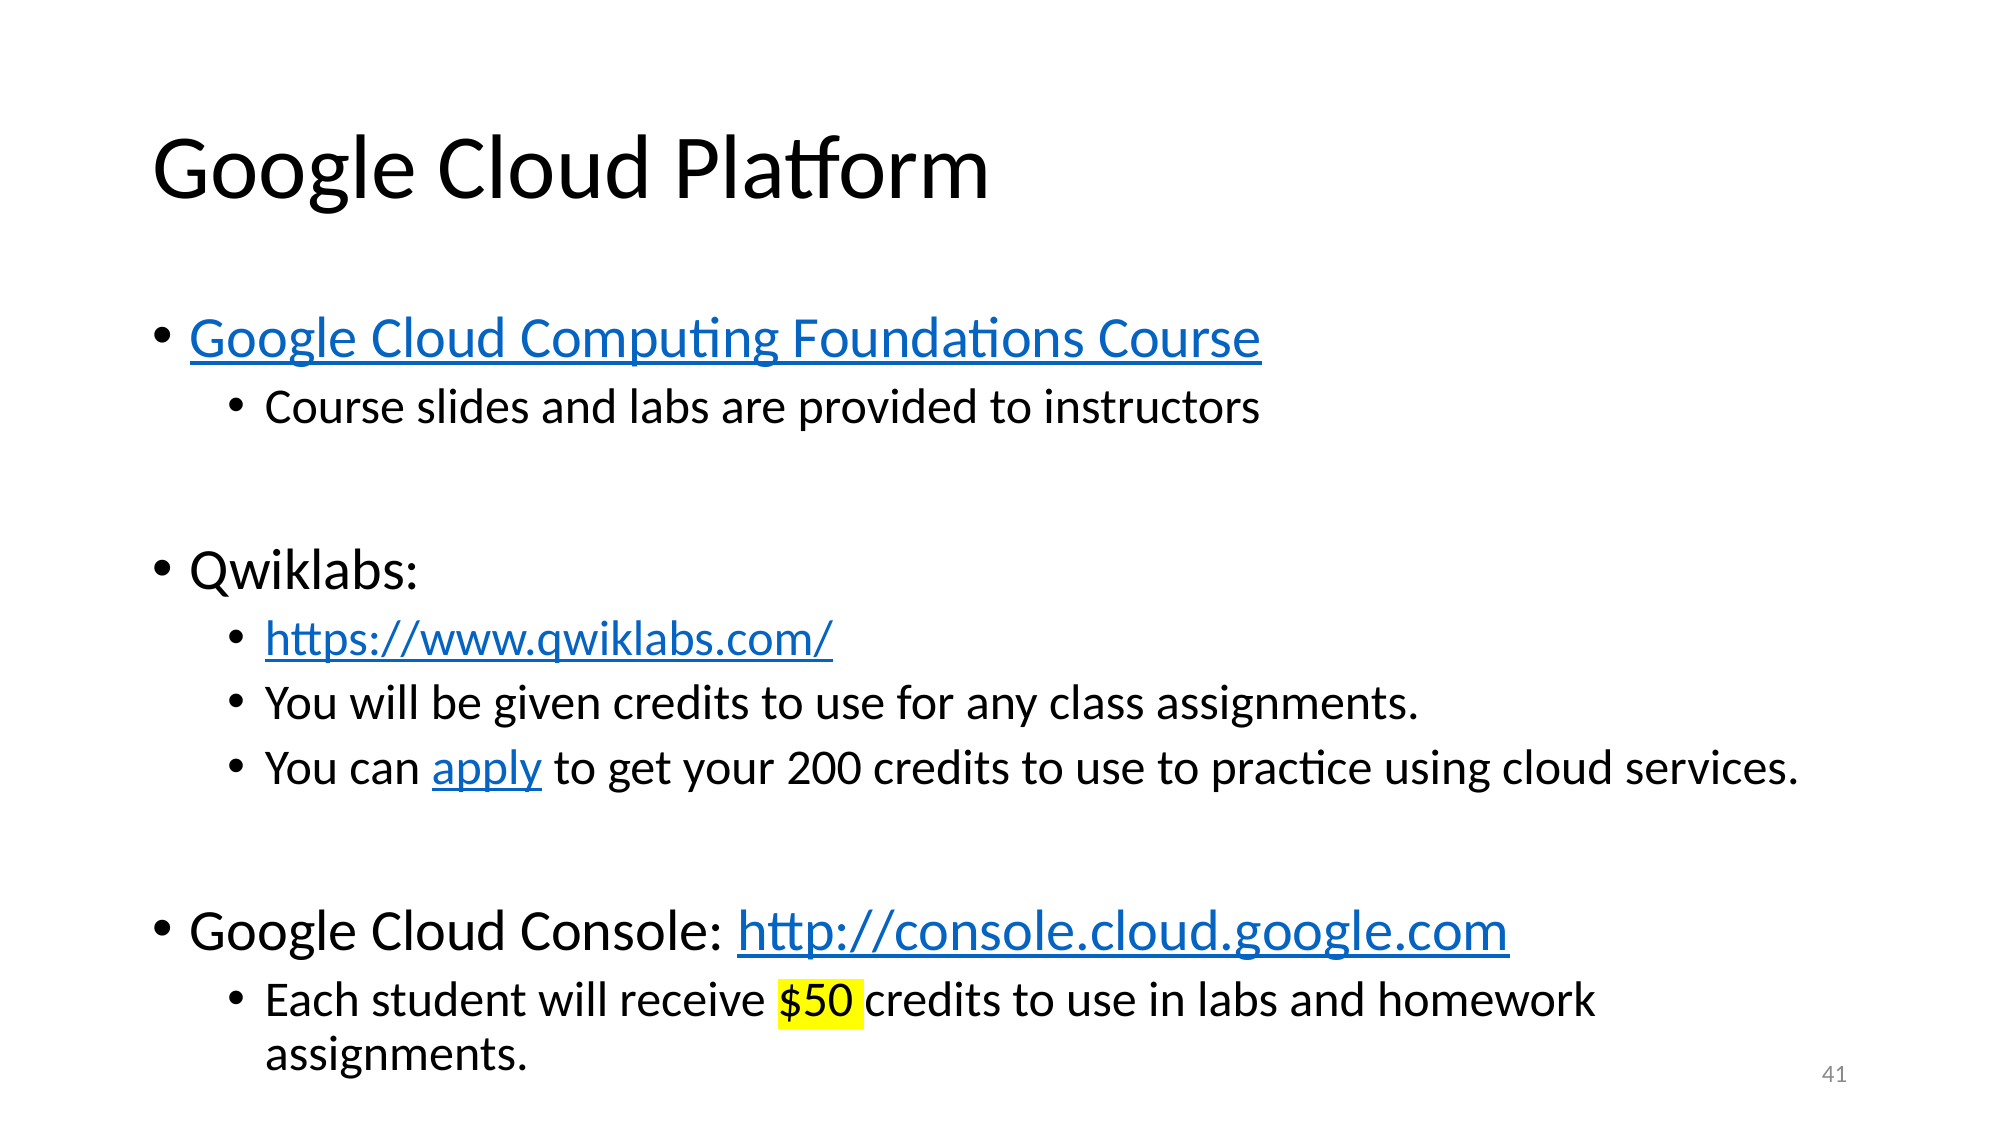

# Google Cloud Platform
Google Cloud Computing Foundations Course
Course slides and labs are provided to instructors

Qwiklabs:
https://www.qwiklabs.com/
You will be given credits to use for any class assignments.
You can apply to get your 200 credits to use to practice using cloud services.

Google Cloud Console: http://console.cloud.google.com
Each student will receive $50 credits to use in labs and homework assignments.
41